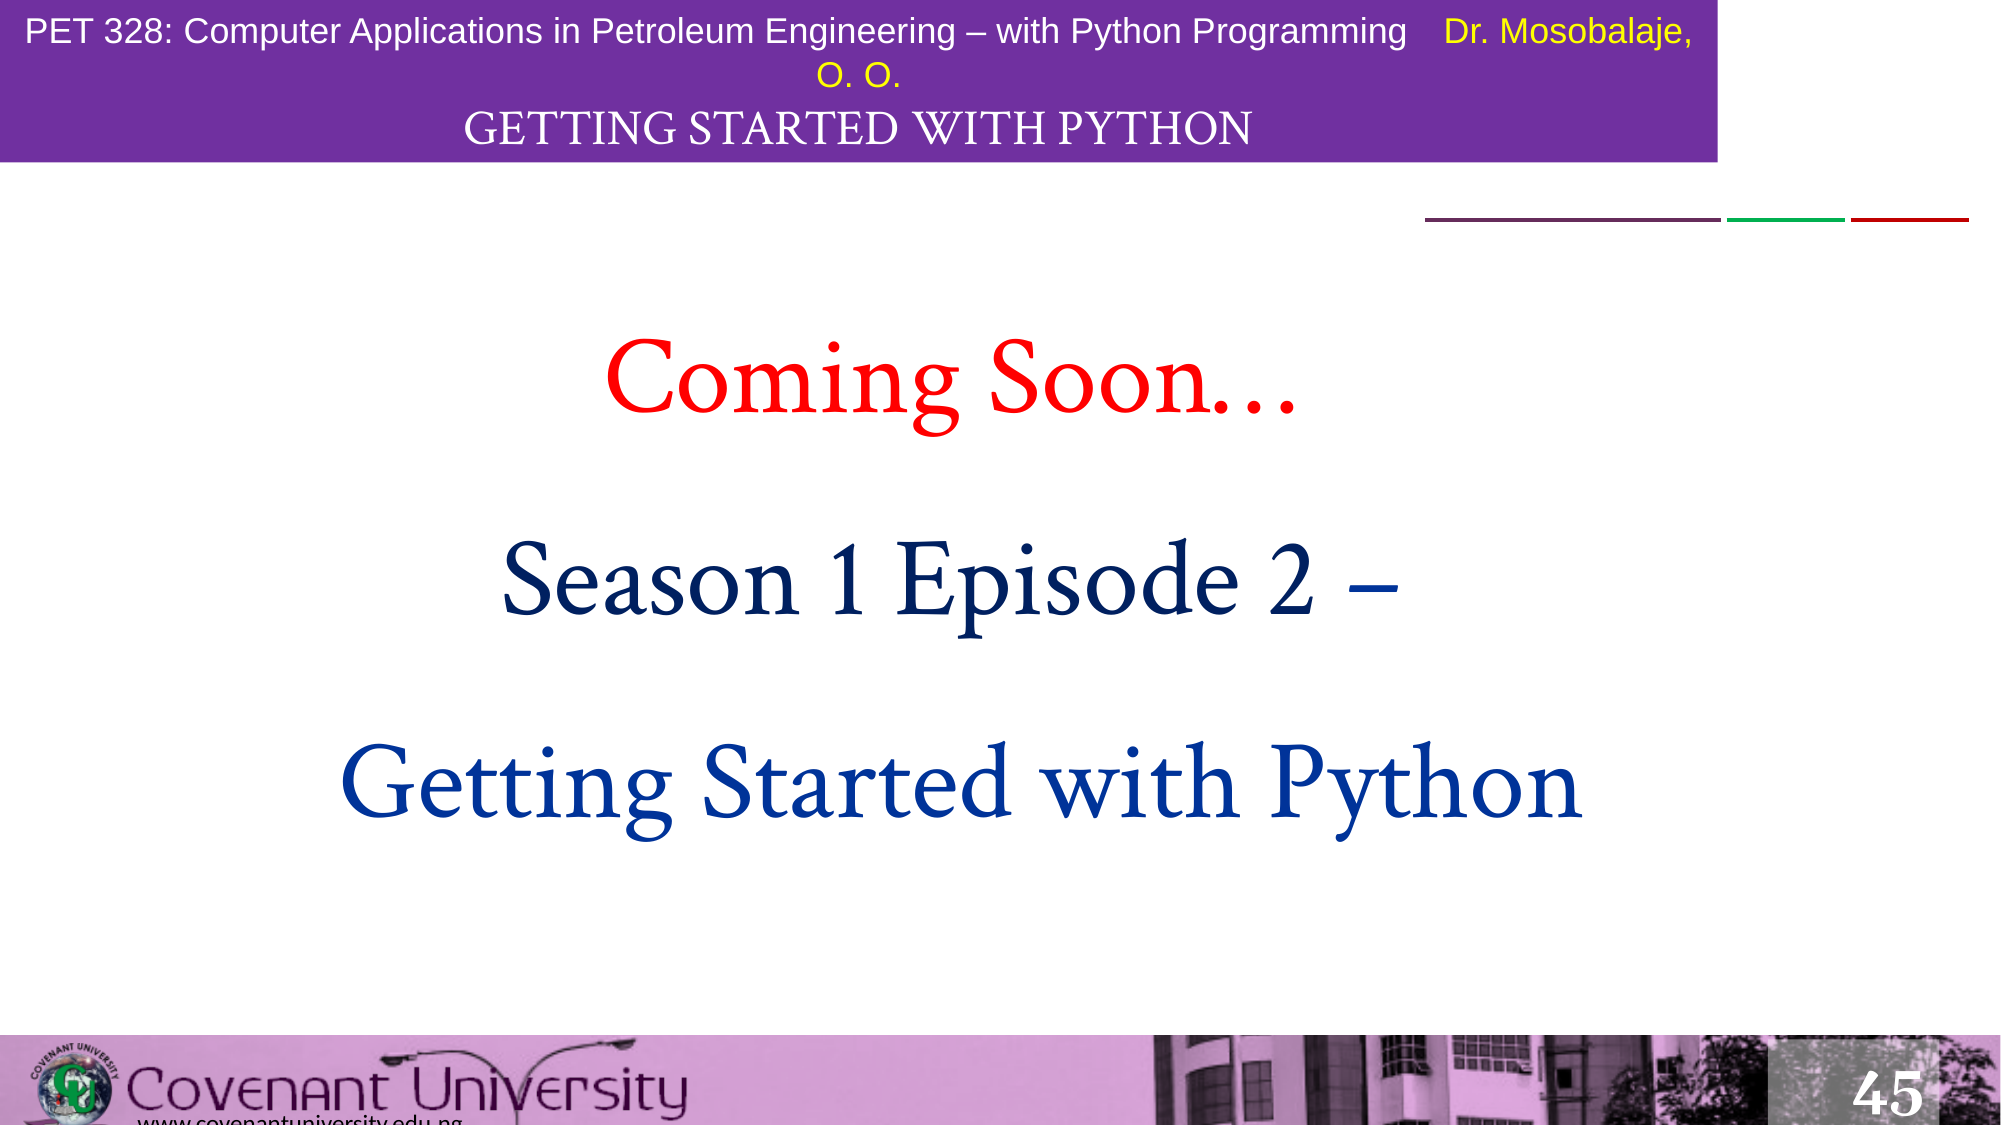

PET 328: Computer Applications in Petroleum Engineering – with Python Programming	Dr. Mosobalaje, O. O.
GETTING STARTED WITH PYTHON

Coming Soon…
Season 1 Episode 2 –
Getting Started with Python